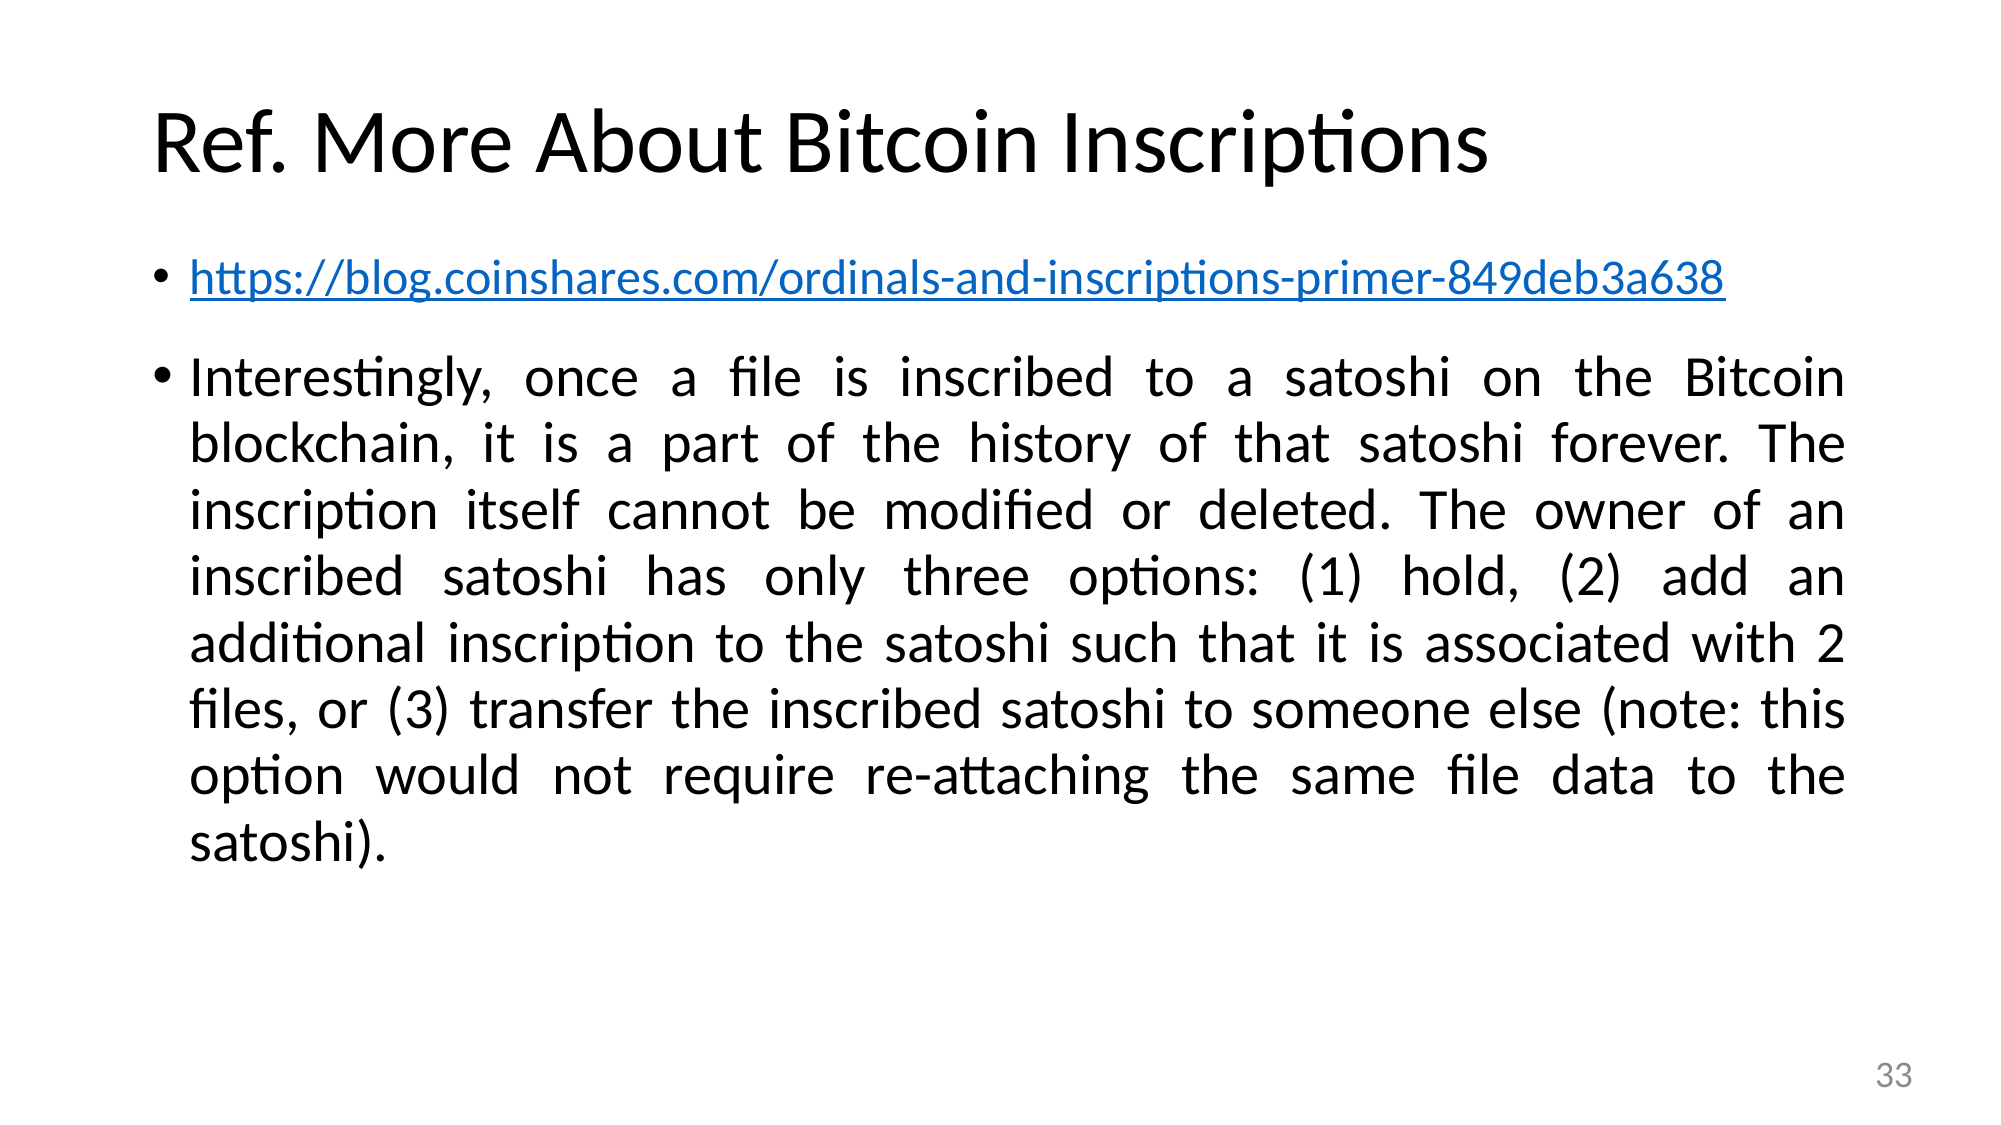

# Ref. More About Bitcoin Inscriptions
https://blog.coinshares.com/ordinals-and-inscriptions-primer-849deb3a638
Interestingly, once a file is inscribed to a satoshi on the Bitcoin blockchain, it is a part of the history of that satoshi forever. The inscription itself cannot be modified or deleted. The owner of an inscribed satoshi has only three options: (1) hold, (2) add an additional inscription to the satoshi such that it is associated with 2 files, or (3) transfer the inscribed satoshi to someone else (note: this option would not require re-attaching the same file data to the satoshi).
33